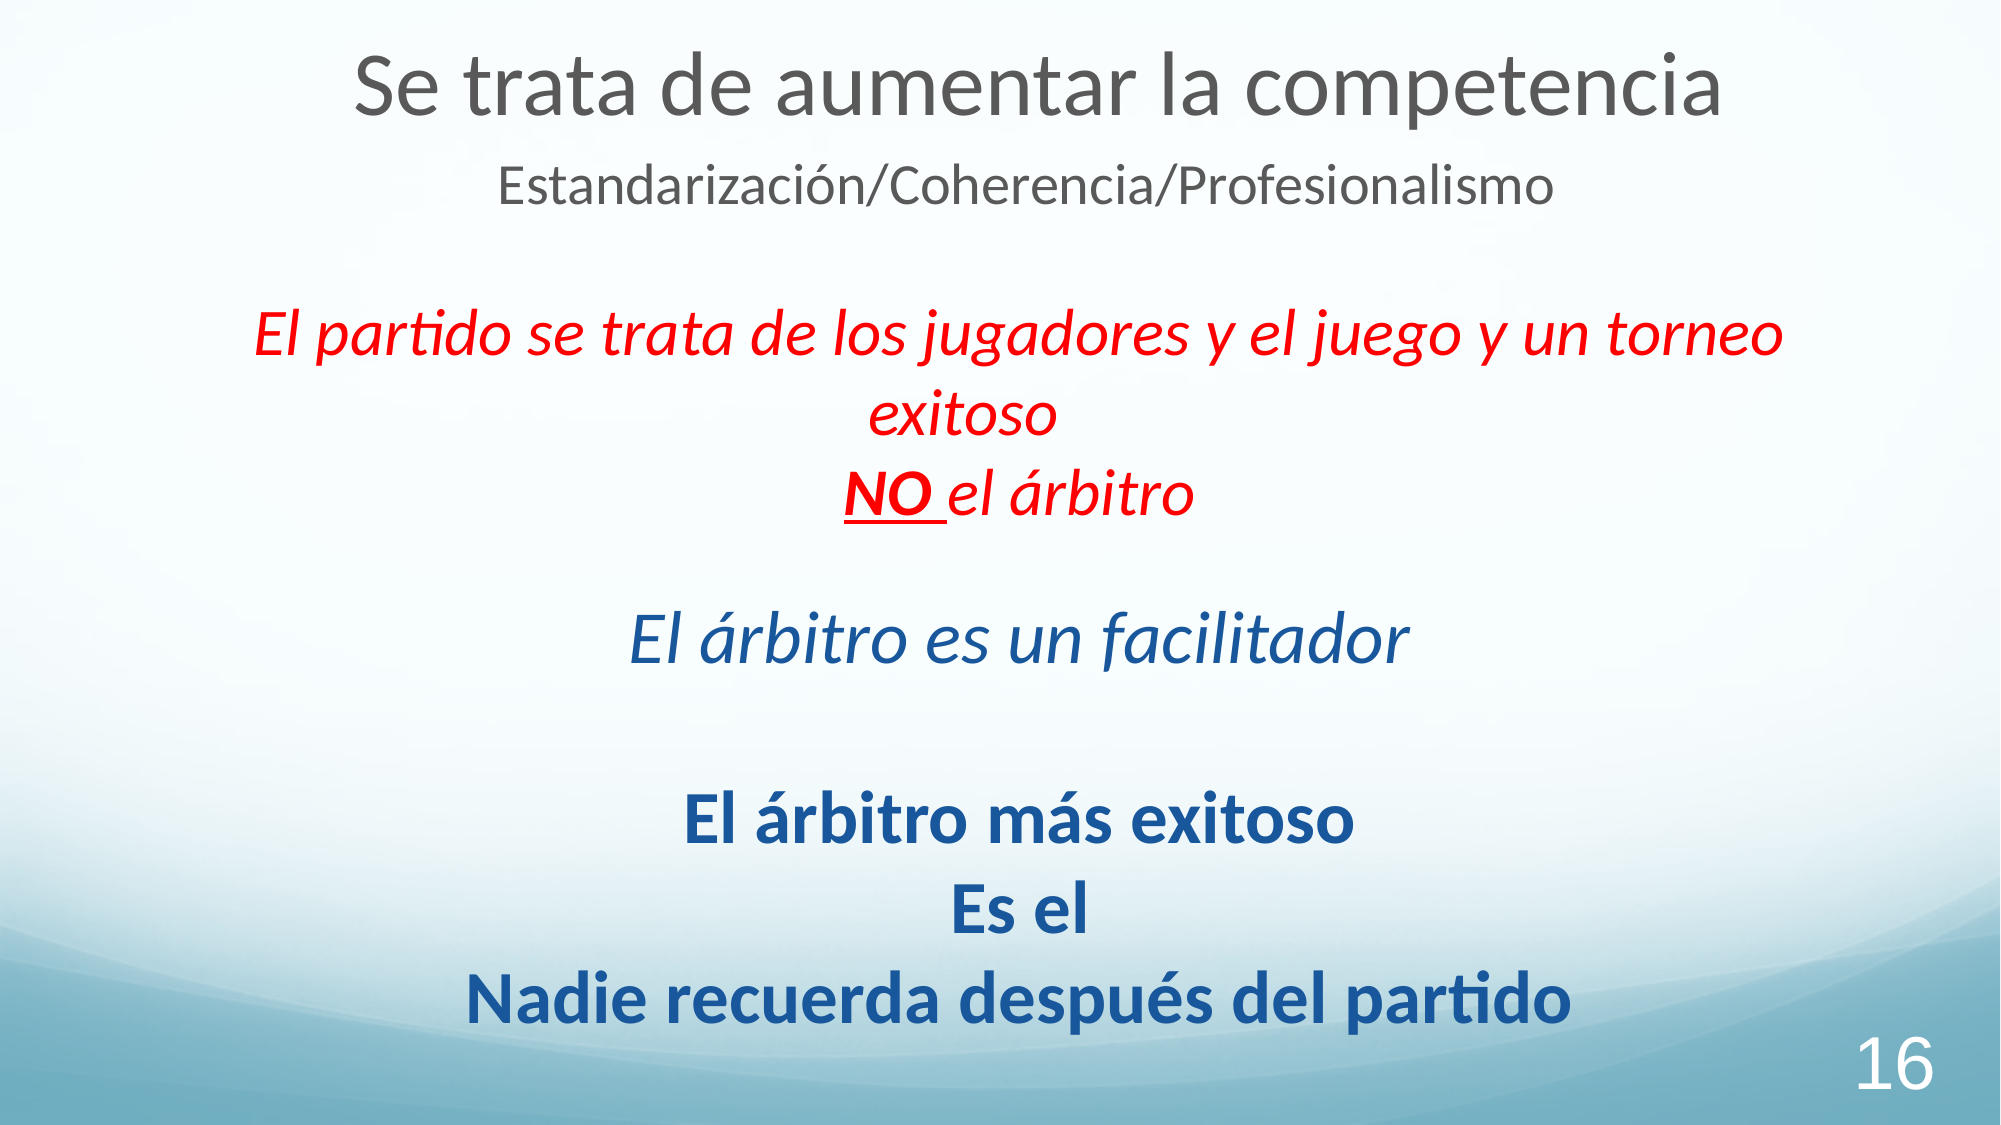

Se trata de aumentar la competencia
Estandarización/Coherencia/Profesionalismo

El partido se trata de los jugadores y el juego y un torneo exitoso
NO el árbitro

El árbitro es un facilitador

El árbitro más exitoso
Es el
Nadie recuerda después del partido
16